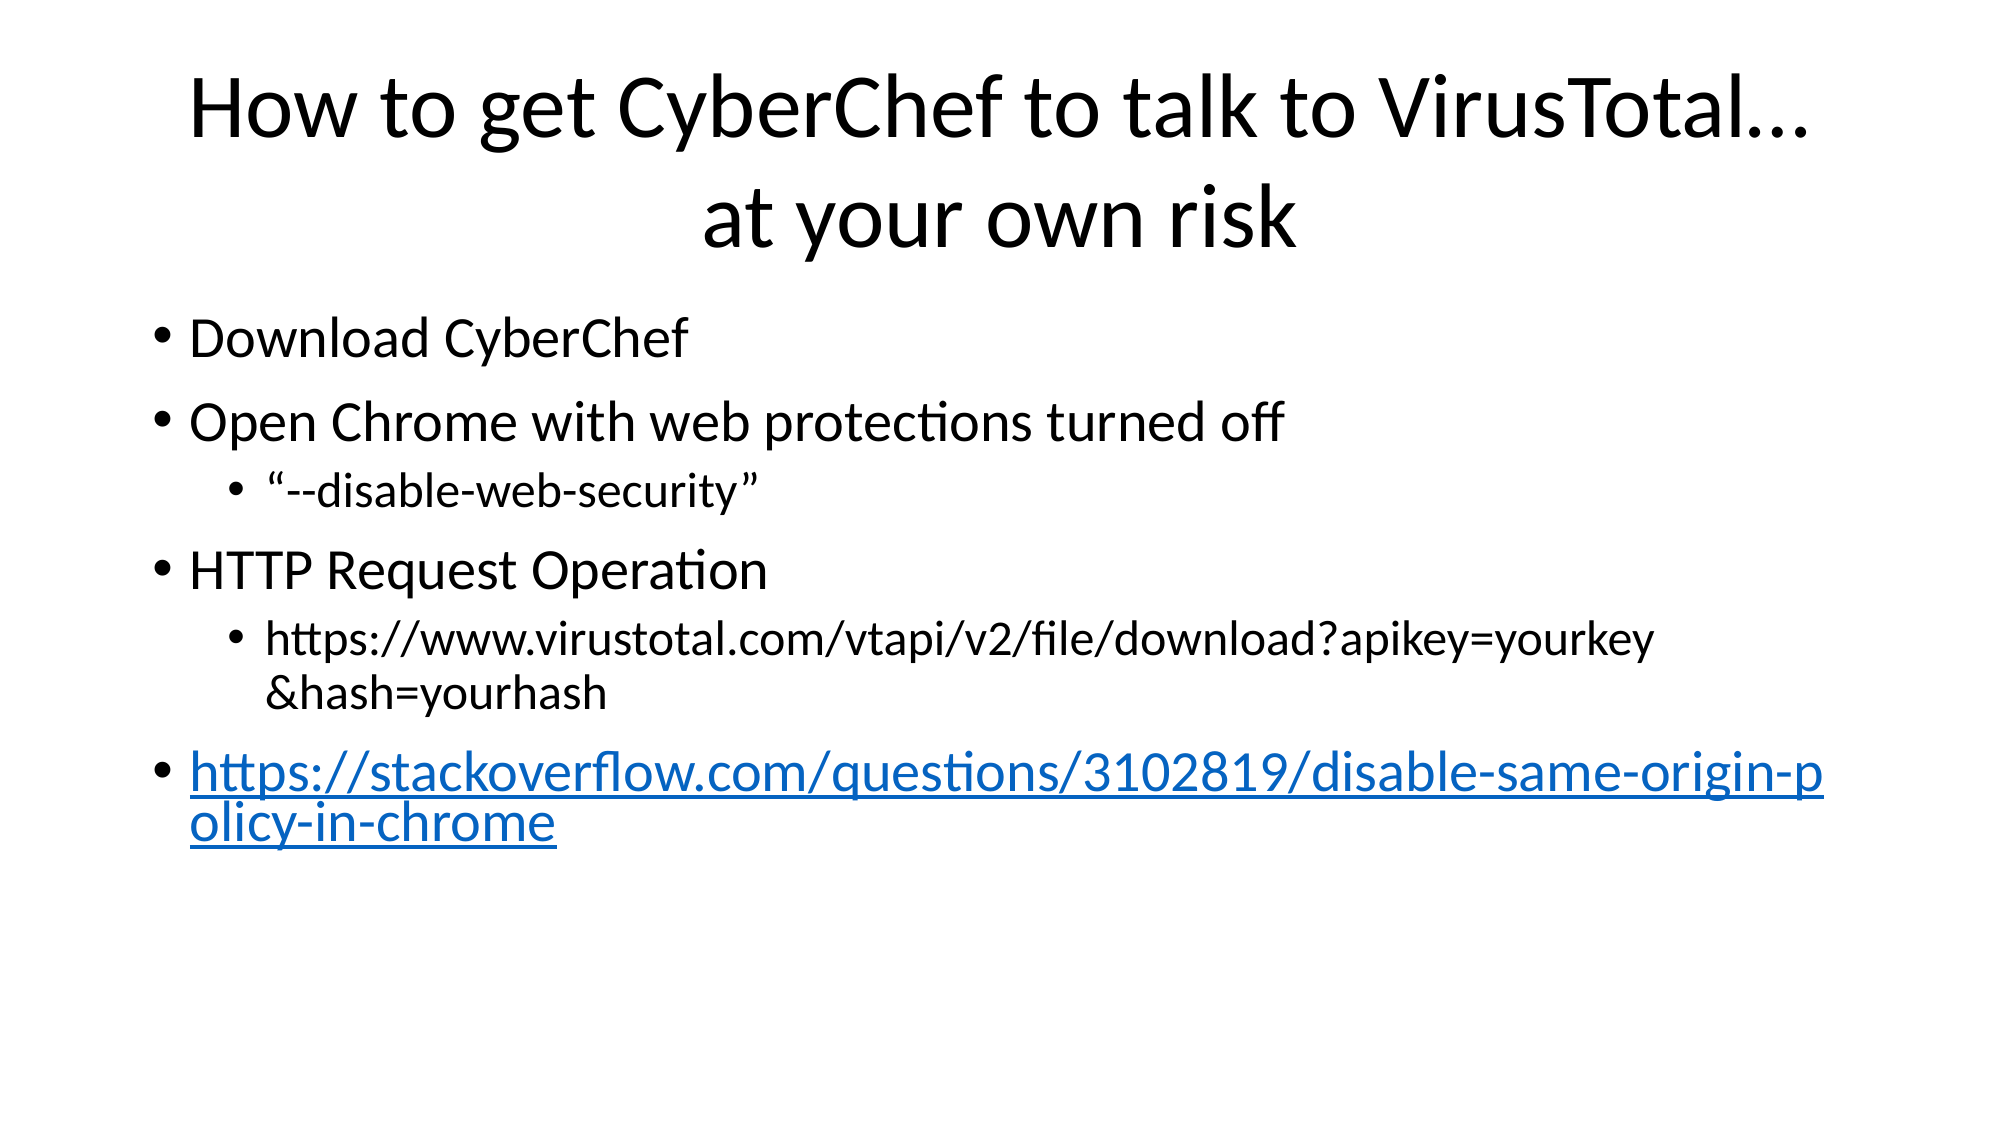

How to get CyberChef to talk to VirusTotal…
at your own risk
Download CyberChef
Open Chrome with web protections turned off
“--disable-web-security”
HTTP Request Operation
https://www.virustotal.com/vtapi/v2/file/download?apikey=yourkey
&hash=yourhash
https://stackoverflow.com/questions/3102819/disable-same-origin-policy-in-chrome